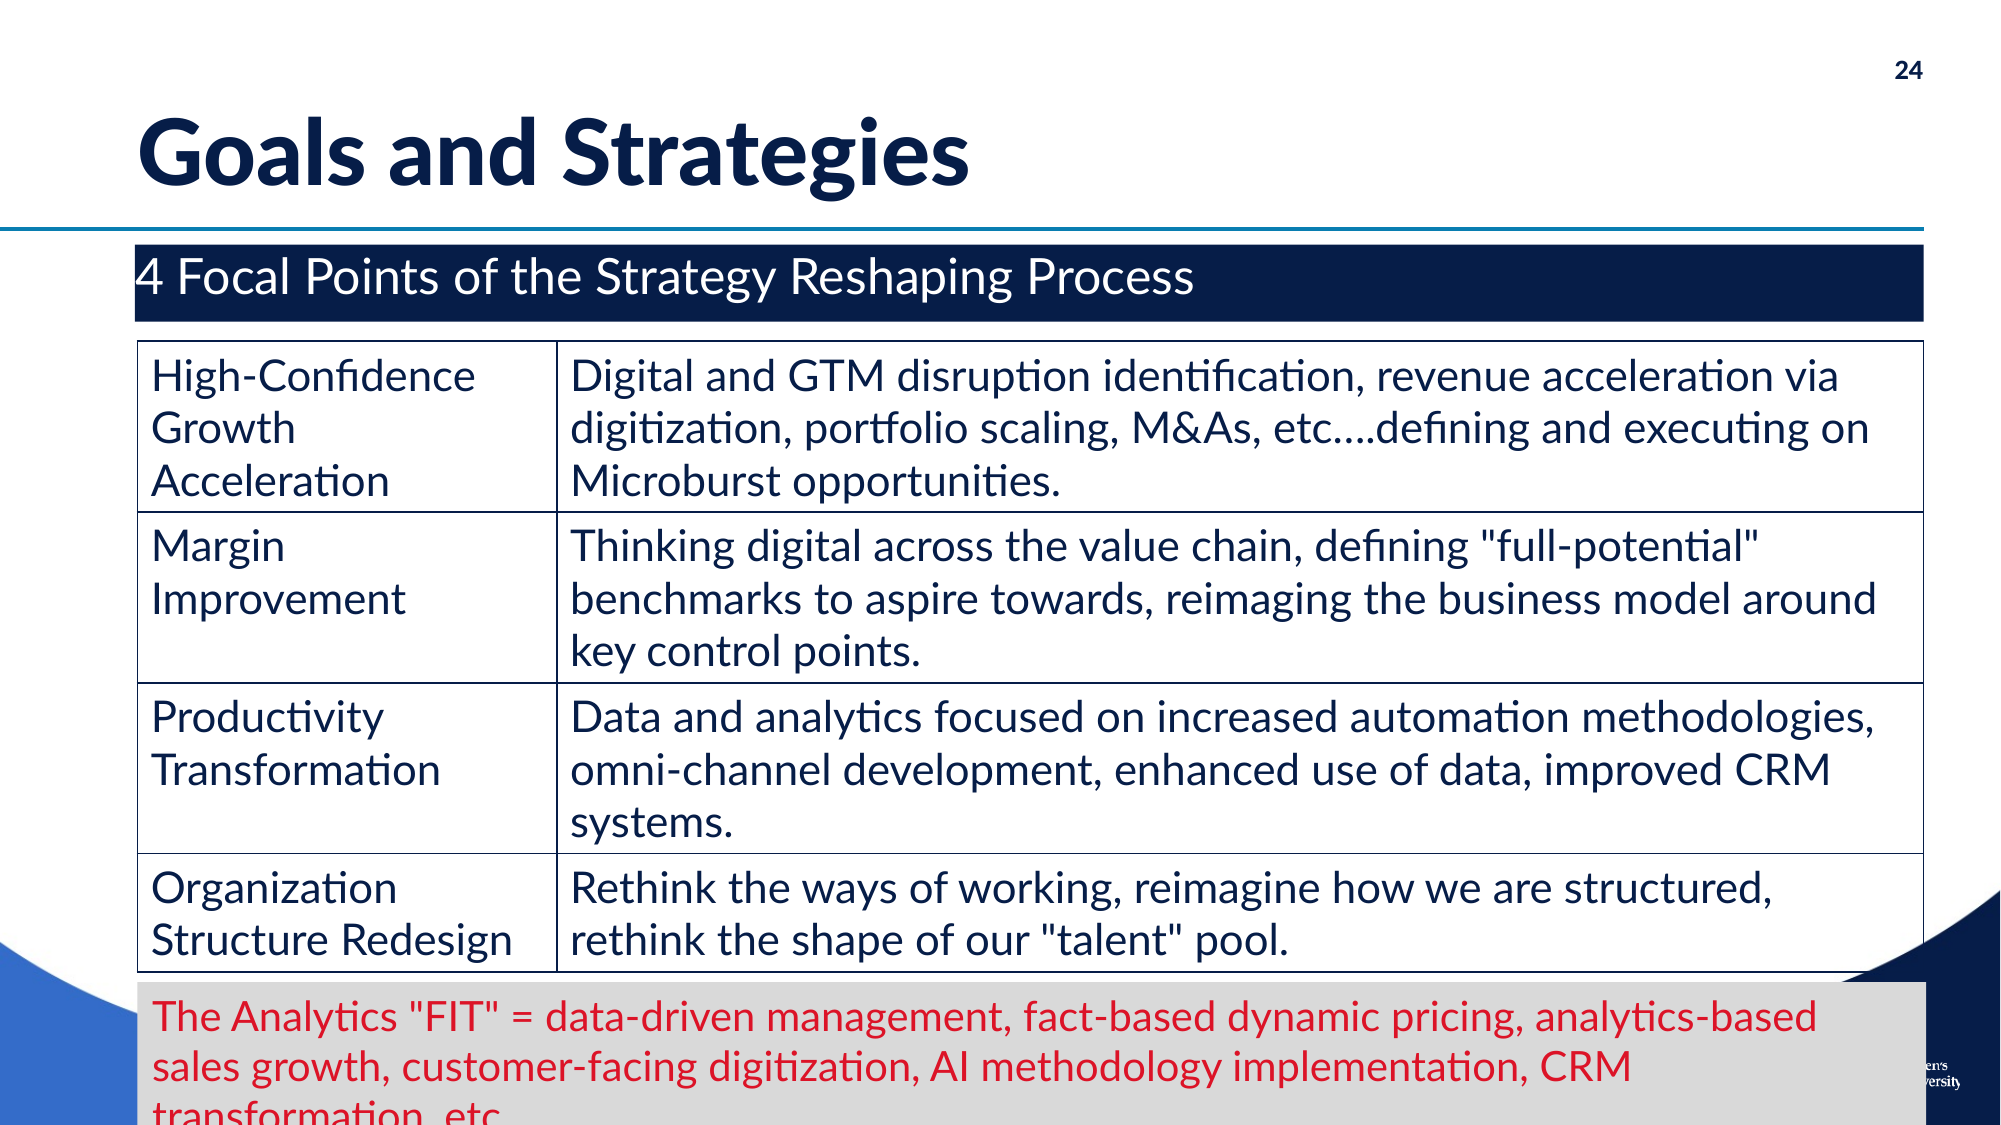

24
# Goals and Strategies
4 Focal Points of the Strategy Reshaping Process

| High-Confidence Growth Acceleration | Digital and GTM disruption identification, revenue acceleration via digitization, portfolio scaling, M&As, etc….defining and executing on Microburst opportunities. |
| --- | --- |
| Margin Improvement | Thinking digital across the value chain, defining "full-potential" benchmarks to aspire towards, reimaging the business model around key control points. |
| Productivity Transformation | Data and analytics focused on increased automation methodologies, omni-channel development, enhanced use of data, improved CRM systems. |
| Organization Structure Redesign | Rethink the ways of working, reimagine how we are structured, rethink the shape of our "talent" pool. |
The Analytics "FIT" = data-driven management, fact-based dynamic pricing, analytics-based sales growth, customer-facing digitization, AI methodology implementation, CRM transformation, etc.